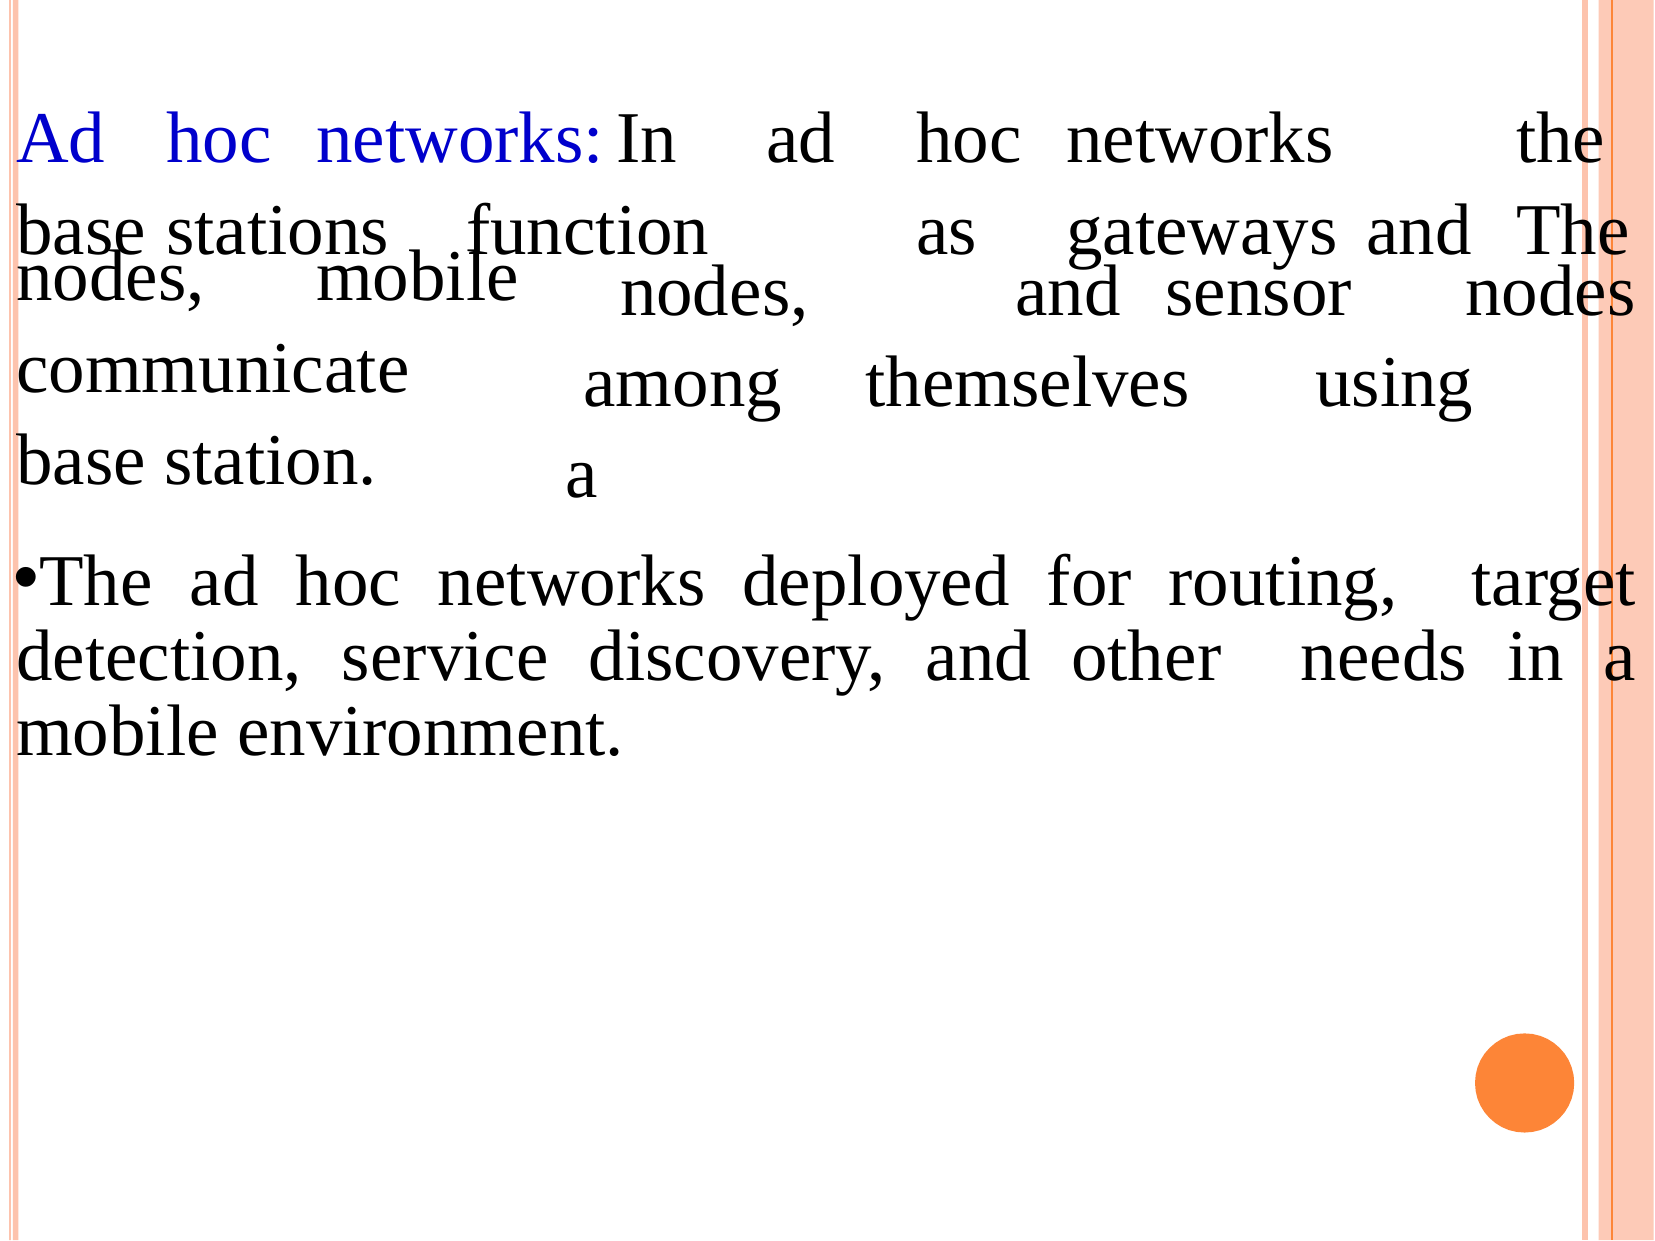

Ad	hoc	networks:	In	ad	hoc	networks		the  base	stations	function		as	gateways	and	The
nodes,	mobile
nodes,		and	sensor	nodes  among	themselves	using	a
communicate  base station.
The ad hoc networks deployed for routing,  target detection, service discovery, and other  needs in a mobile environment.